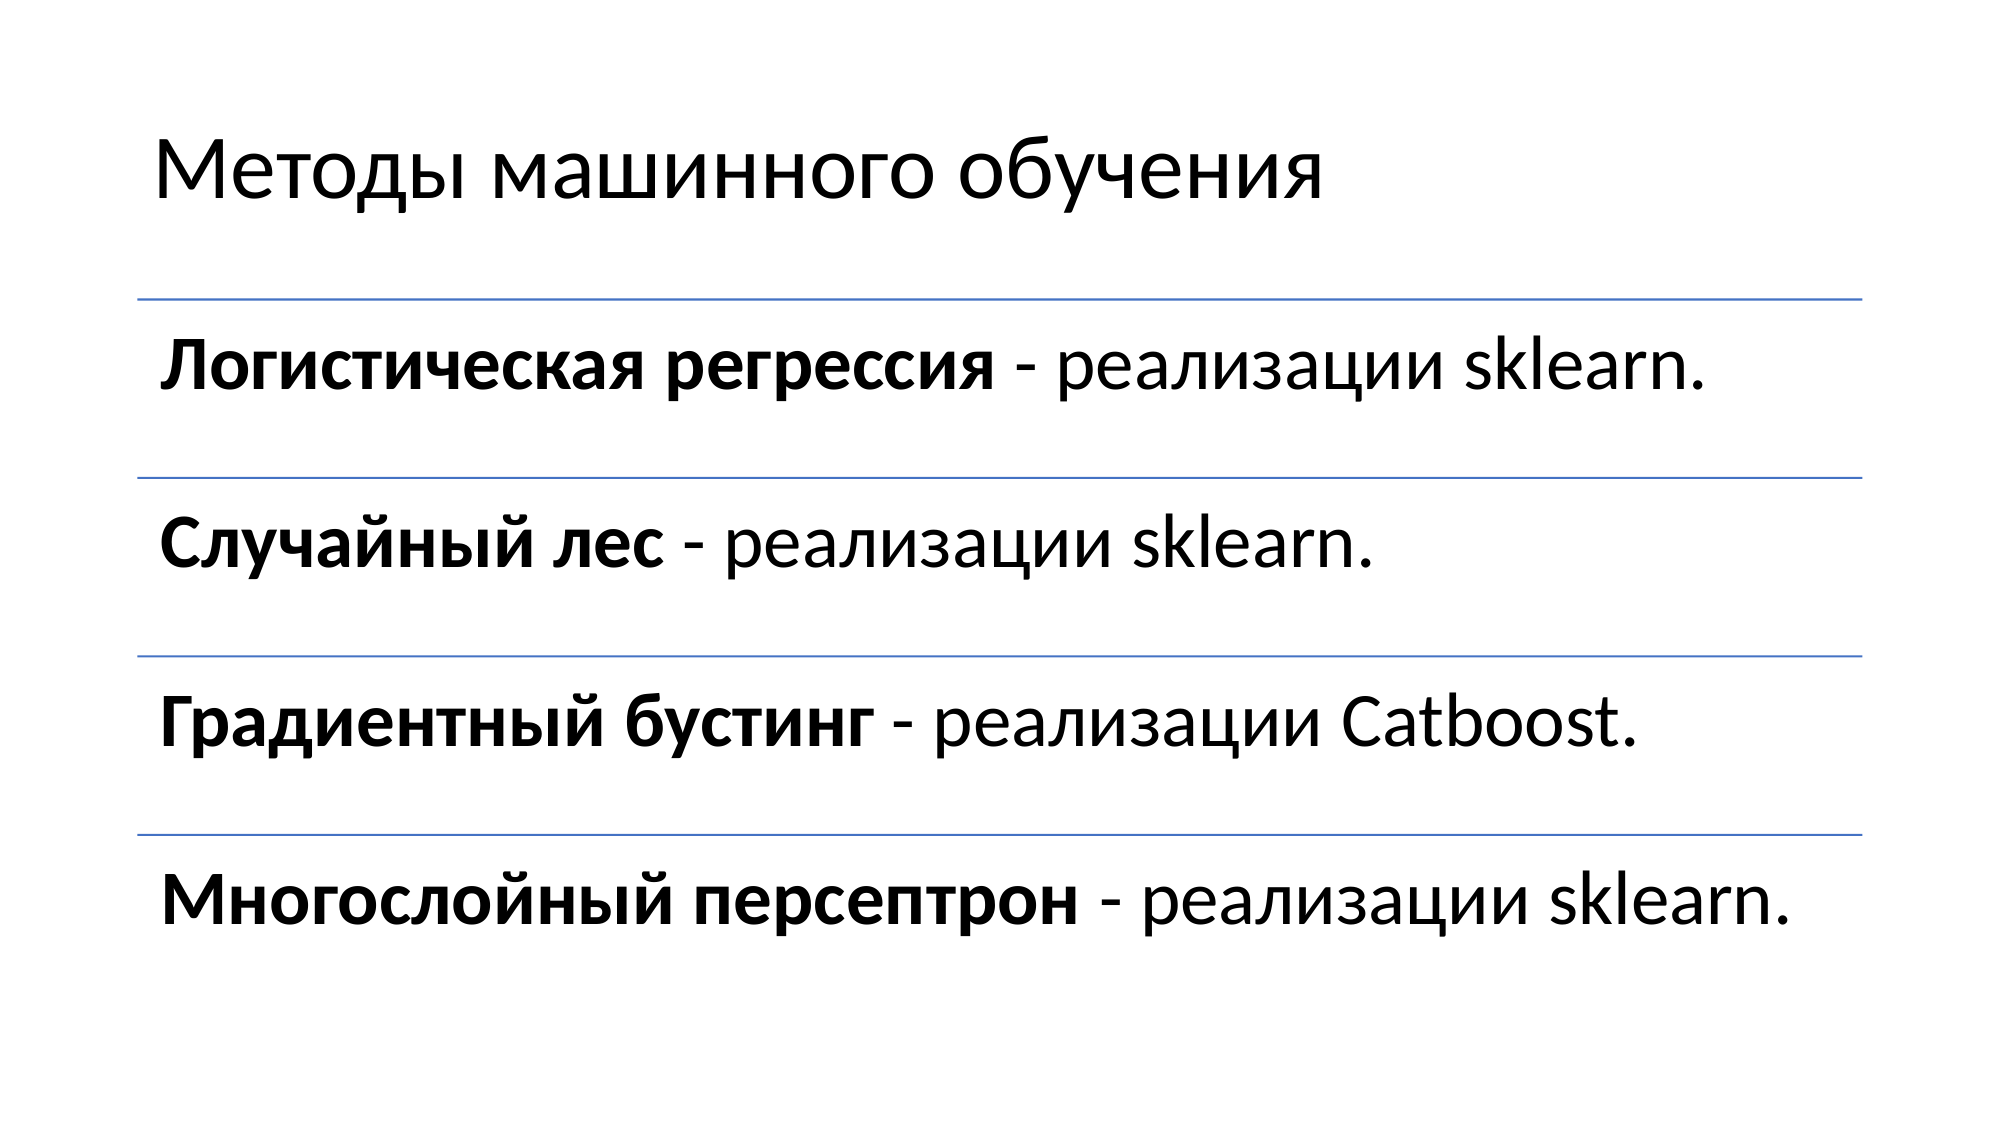

# Методы машинного обучения
Логистическая регрессия - реализации sklearn.
Случайный лес - реализации sklearn.
Градиентный бустинг - реализации Catboost.
Многослойный персептрон - реализации sklearn.